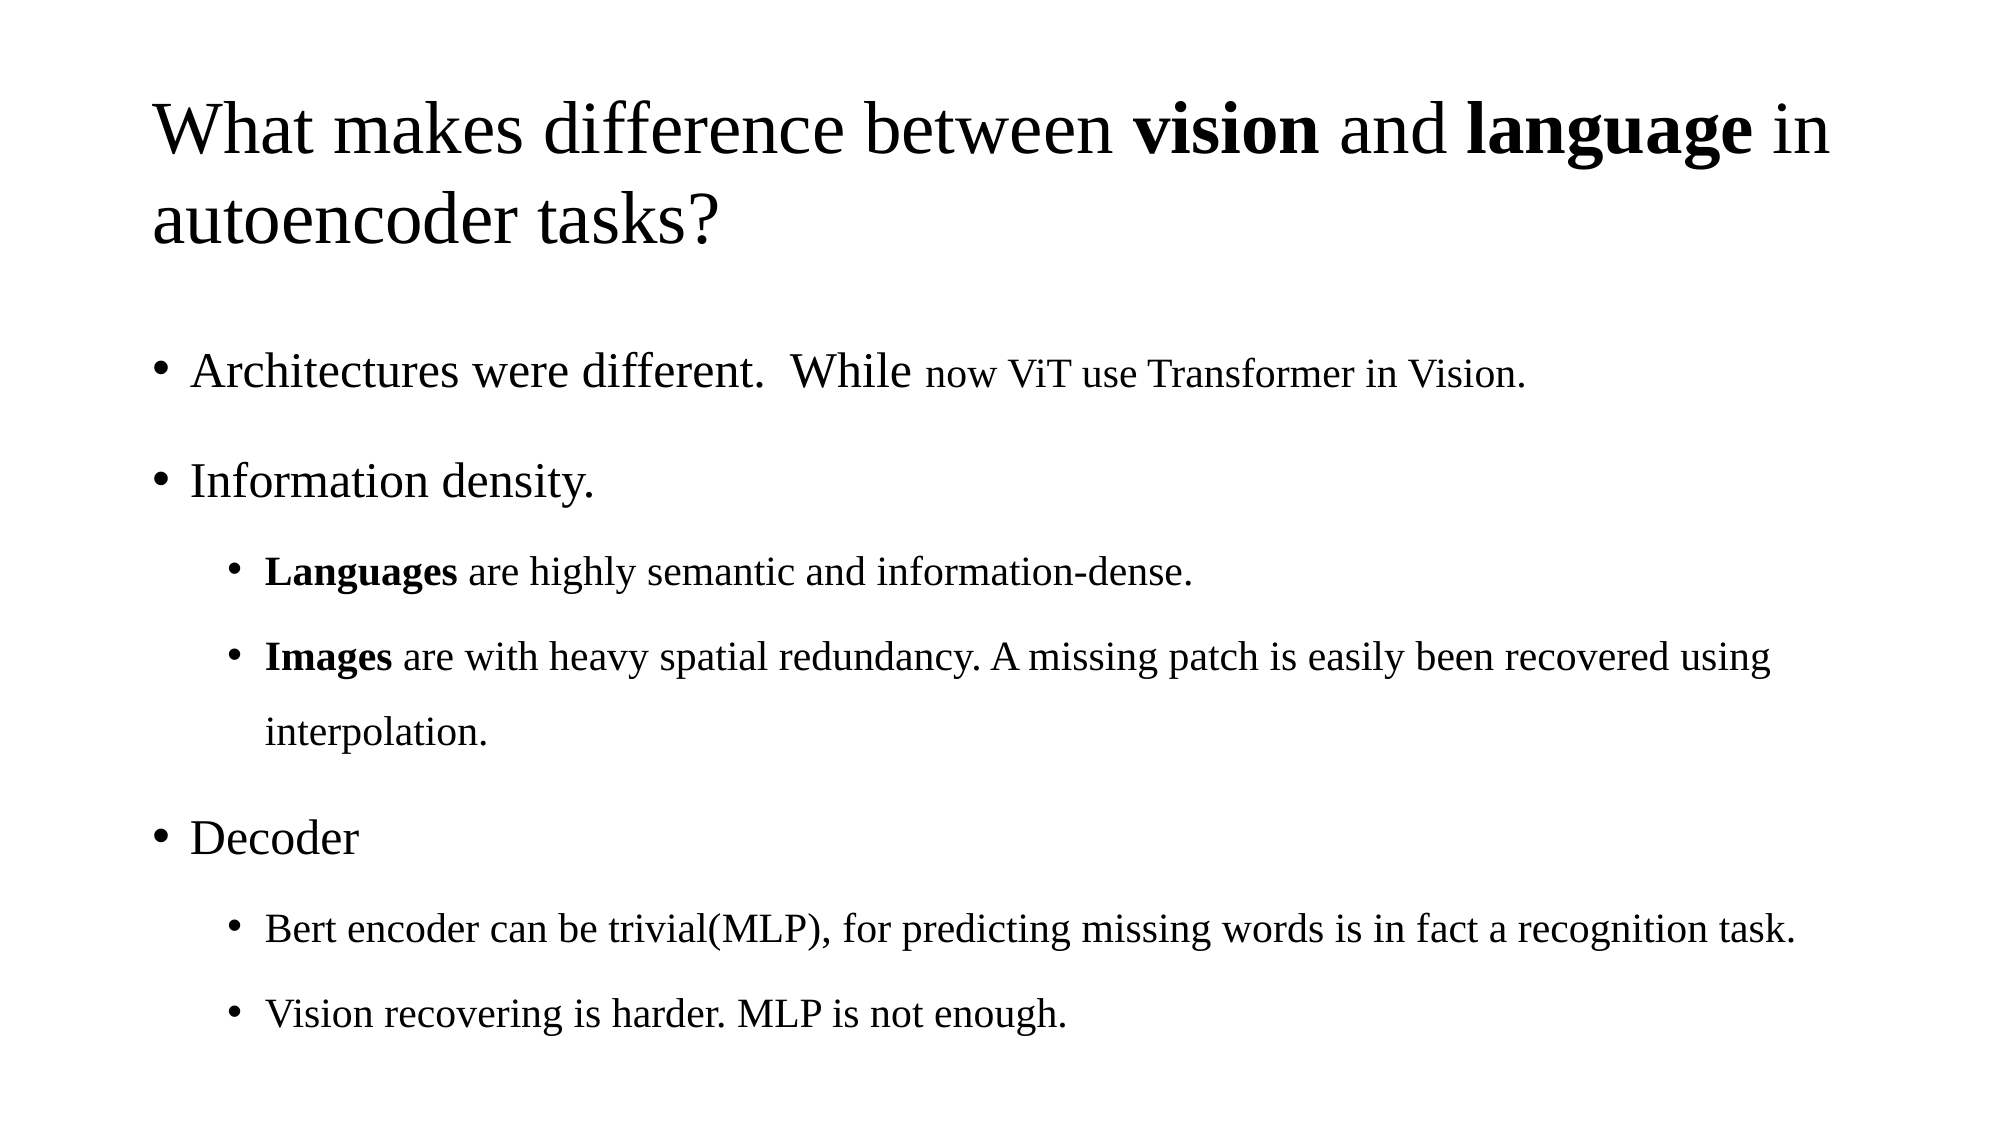

# What makes difference between vision and language in autoencoder tasks?
Architectures were different.  While now ViT use Transformer in Vision.
Information density.
Languages are highly semantic and information-dense.
Images are with heavy spatial redundancy. A missing patch is easily been recovered using interpolation.
Decoder
Bert encoder can be trivial(MLP), for predicting missing words is in fact a recognition task.
Vision recovering is harder. MLP is not enough.